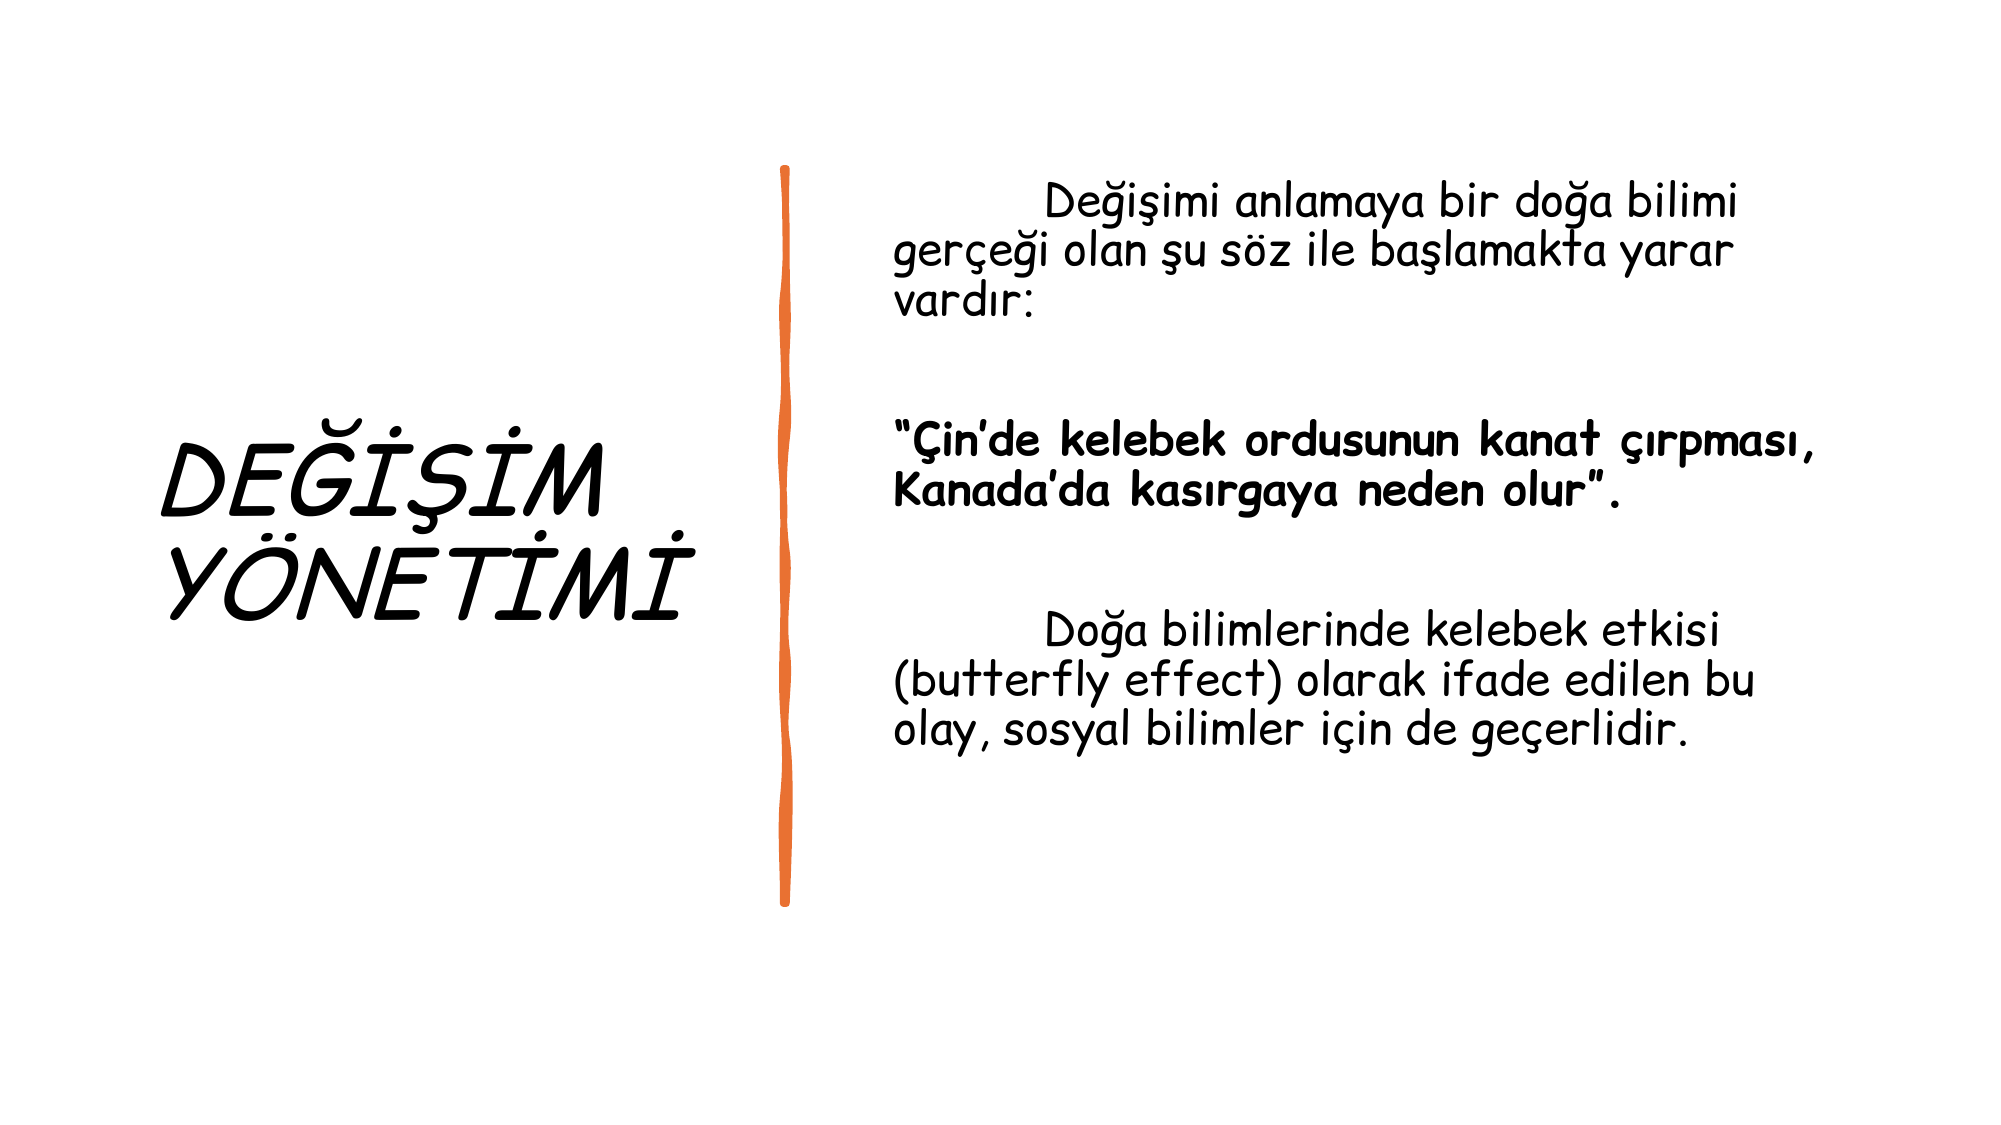

DEĞİŞİM YÖNETİMİ
		Değişimi anlamaya bir doğa bilimi gerçeği olan şu söz ile başlamakta yarar vardır:

	“Çin’de kelebek ordusunun kanat çırpması, Kanada’da kasırgaya neden olur”.

		Doğa bilimlerinde kelebek etkisi (butterfly effect) olarak ifade edilen bu olay, sosyal bilimler için de geçerlidir.